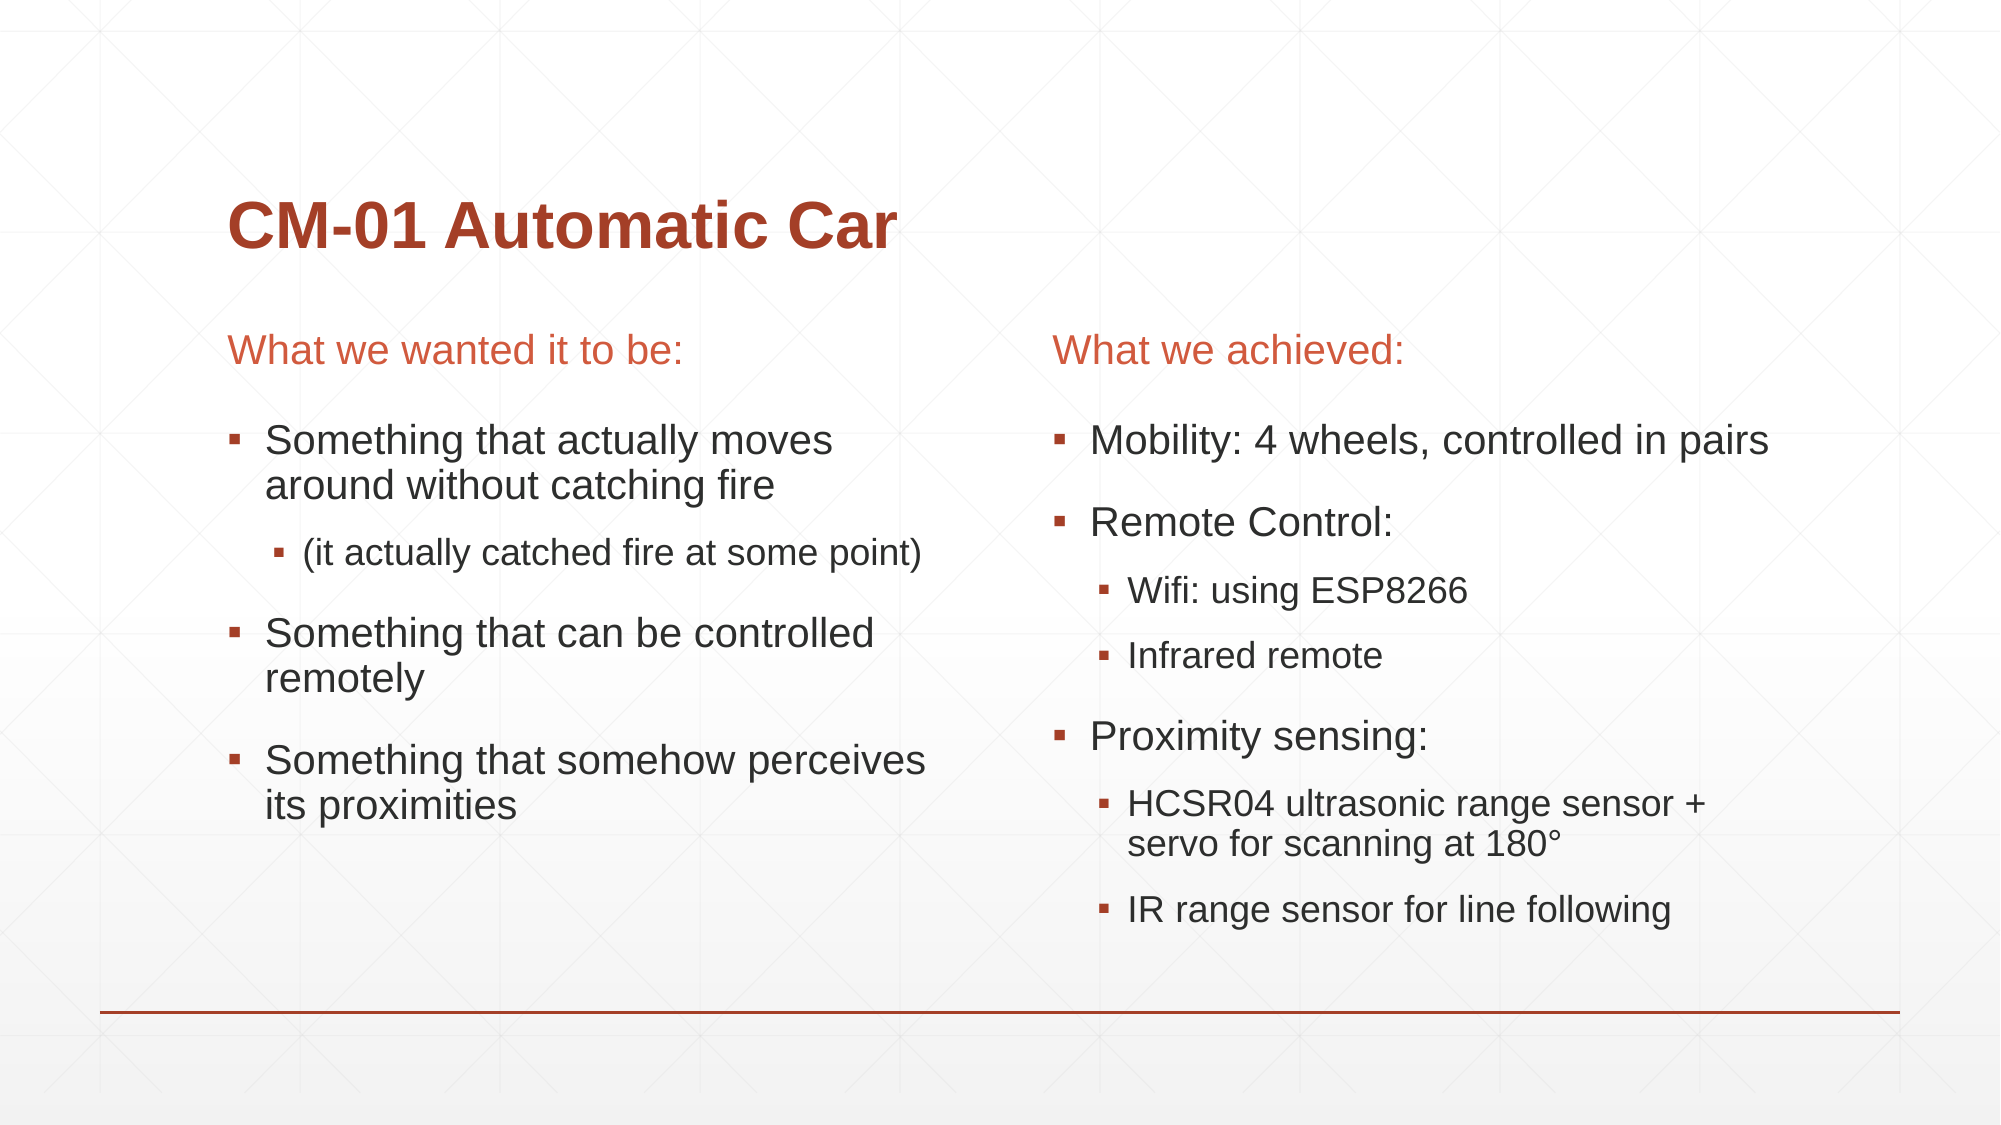

# CM-01 Automatic Car
What we wanted it to be:
What we achieved:
Something that actually moves around without catching fire
(it actually catched fire at some point)
Something that can be controlled remotely
Something that somehow perceives its proximities

Mobility: 4 wheels, controlled in pairs
Remote Control:
Wifi: using ESP8266
Infrared remote
Proximity sensing:
HCSR04 ultrasonic range sensor + servo for scanning at 180°
IR range sensor for line following